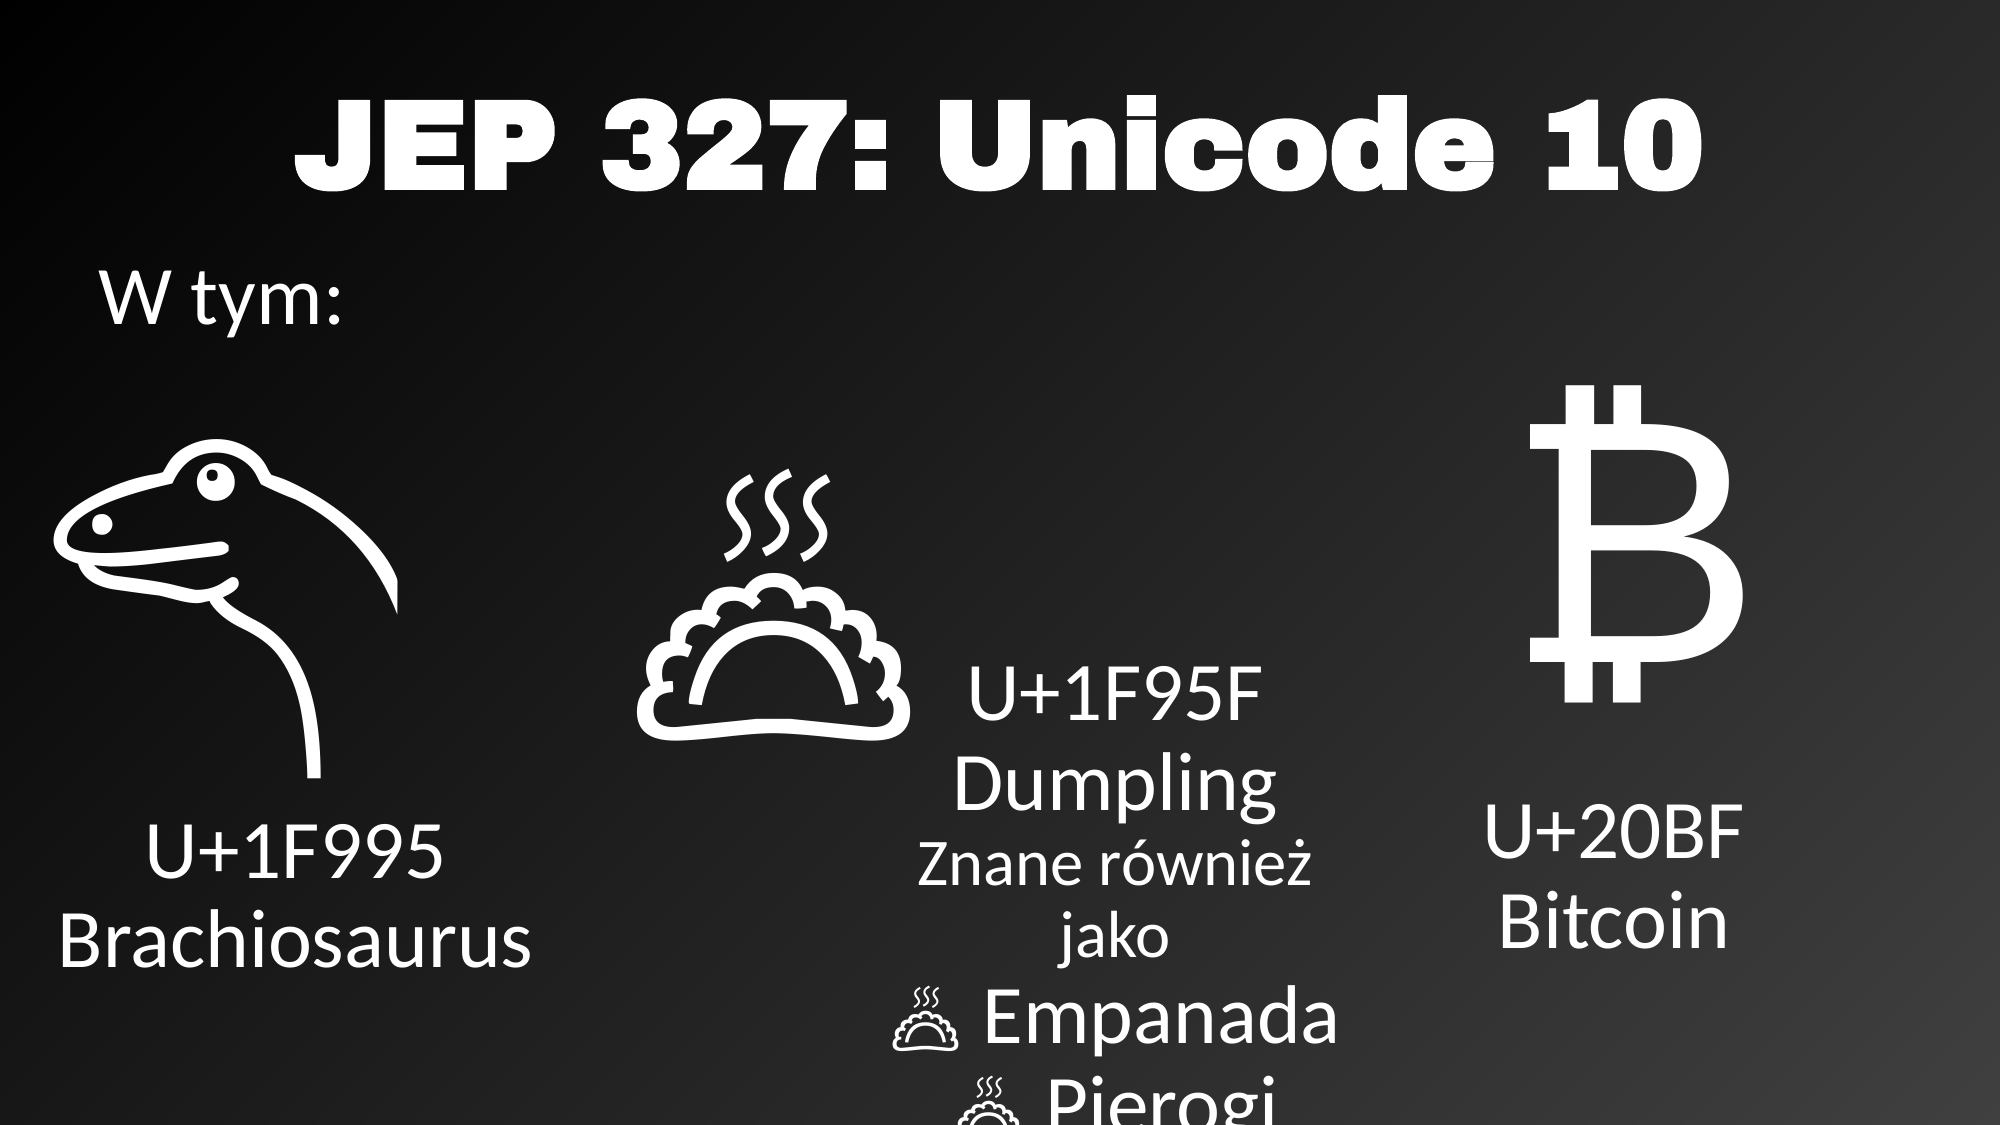

JEP 327: Unicode 10
W tym:
₿
🦕

🥟
🦖

U+1F95F
Dumpling
Znane również jako
🥟 Empanada
🥟 Pierogi
U+20BF
Bitcoin
U+1F996
T-Rex
U+1F995 Brachiosaurus